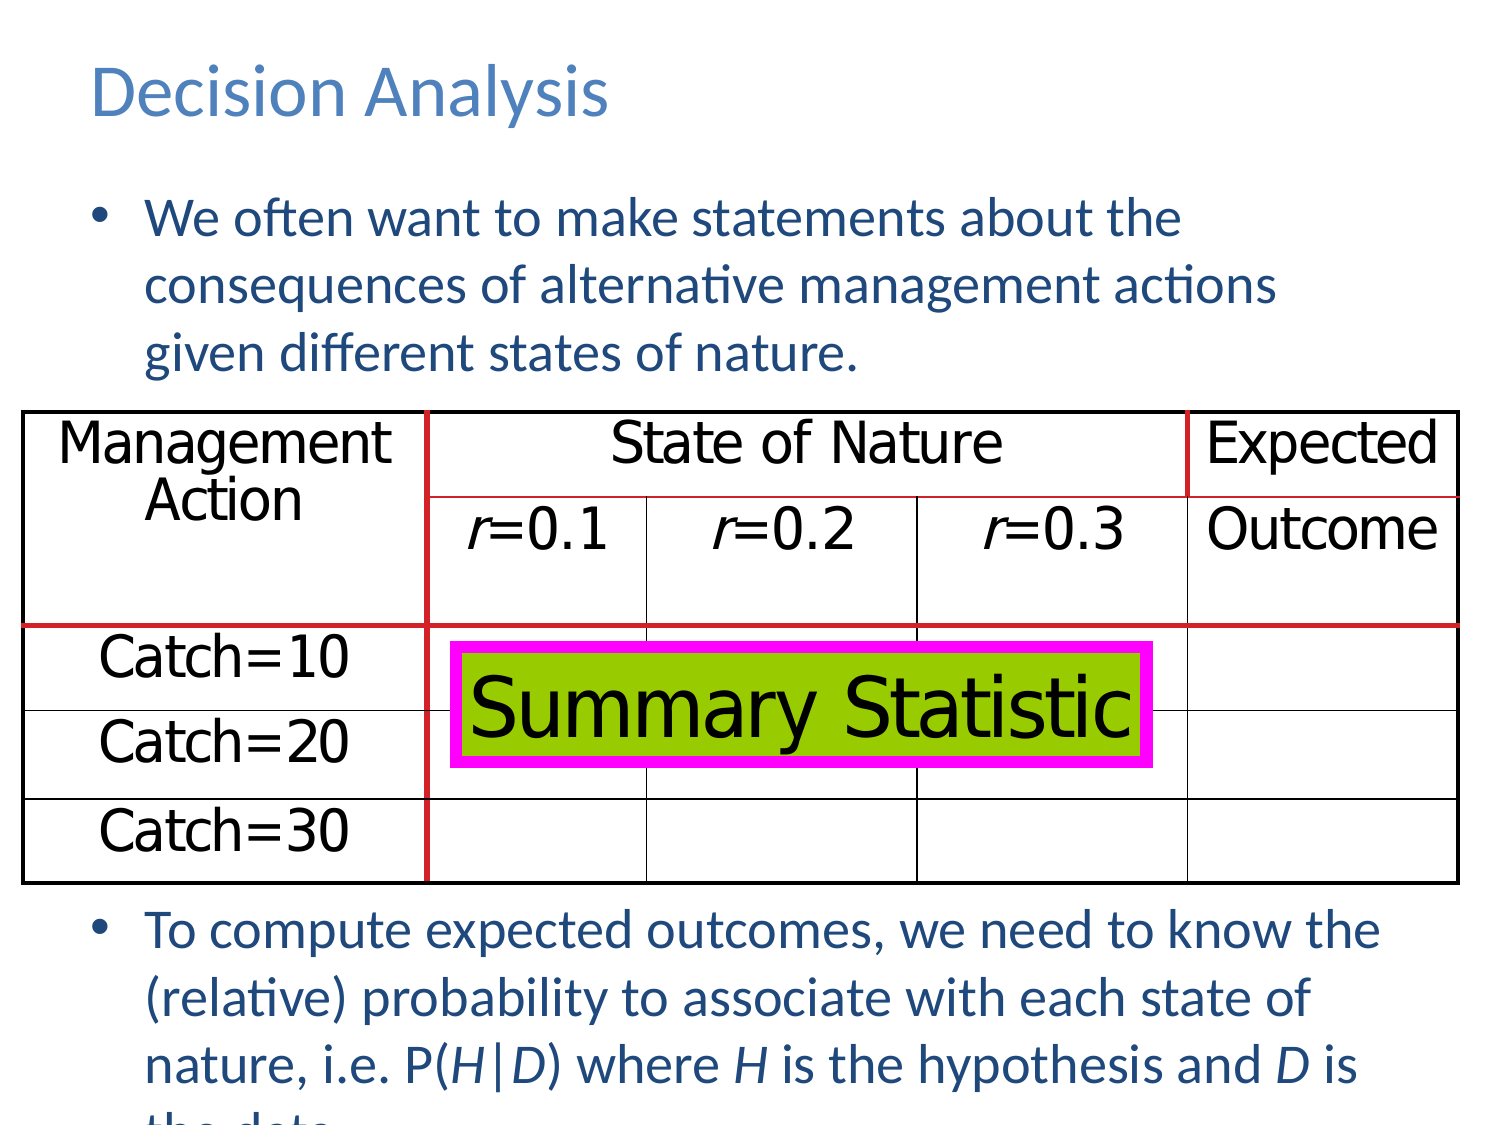

# Decision Analysis
We often want to make statements about the  consequences of alternative management actions given different states of nature.

To compute expected outcomes, we need to know the (relative) probability to associate with each state of nature, i.e. P(H|D) where H is the hypothesis and D is the data.
| Management Action | State of Nature |  |  | Expected |
| --- | --- | --- | --- | --- |
|  | r=0.1 | r=0.2 | r=0.3 | Outcome |
| Catch=10 |  |  |  |  |
| Catch=20 |  |  |  |  |
| Catch=30 |  |  |  |  |
Summary Statistic